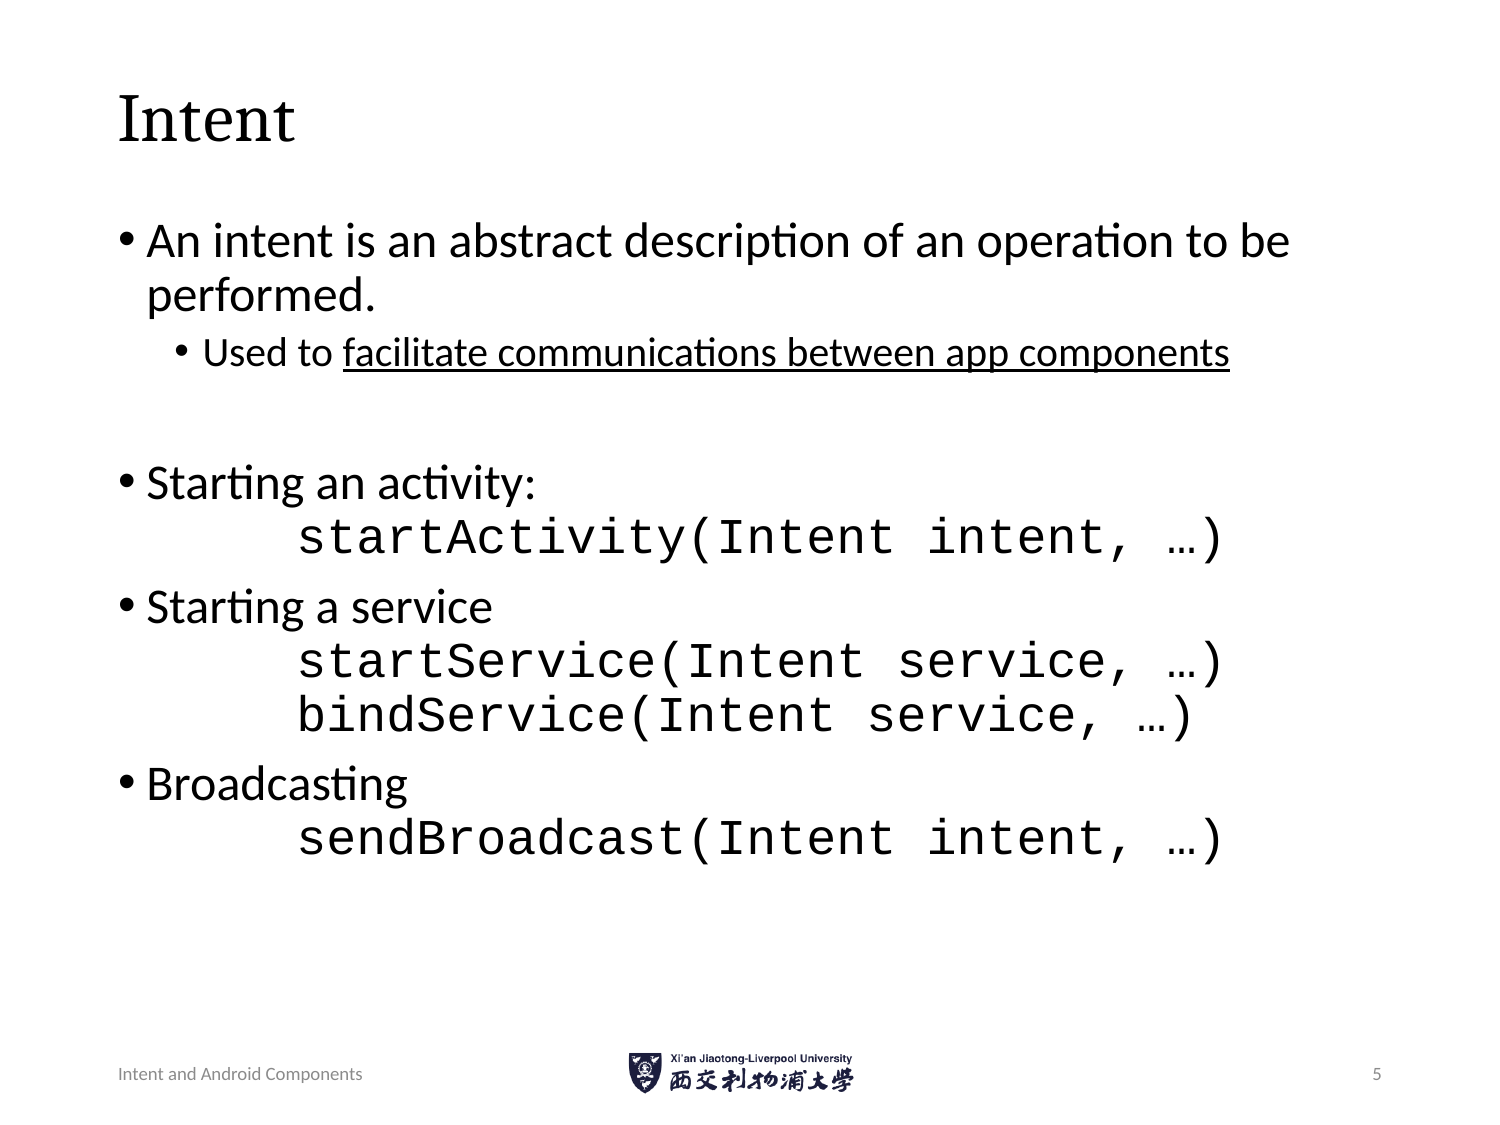

# Intent
An intent is an abstract description of an operation to be performed.
Used to facilitate communications between app components

Starting an activity:
	startActivity(Intent intent, …)
Starting a service
	startService(Intent service, …)
	bindService(Intent service, …)
Broadcasting
	sendBroadcast(Intent intent, …)

Intent and Android Components
5